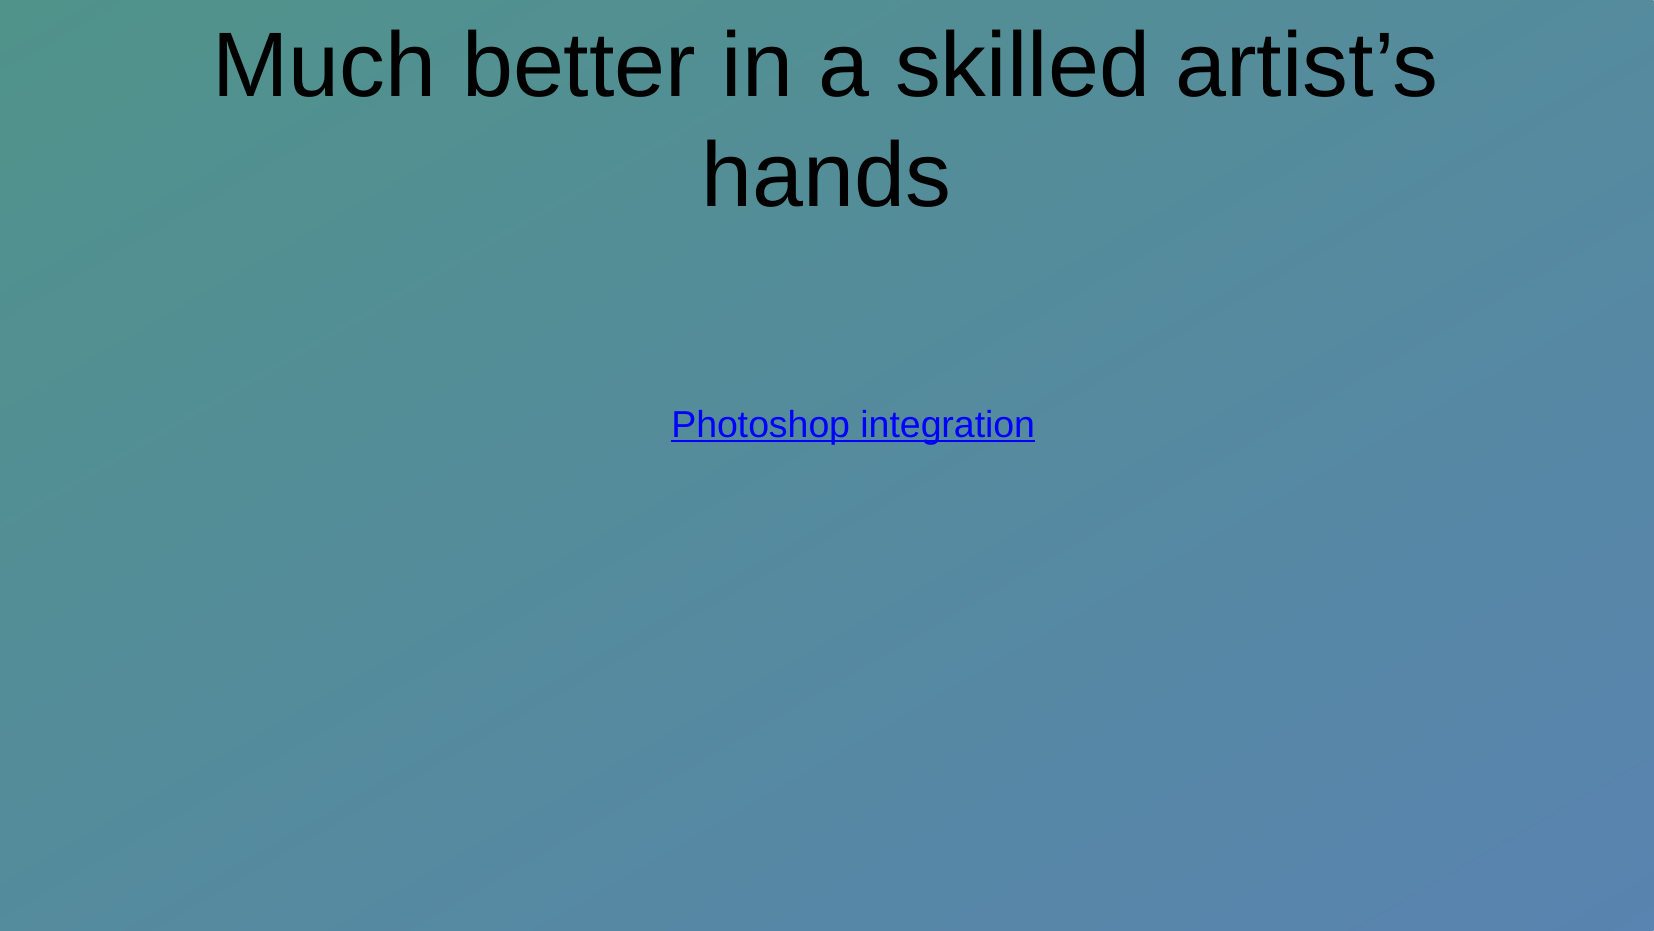

# Much better in a skilled artist’s hands
Photoshop integration